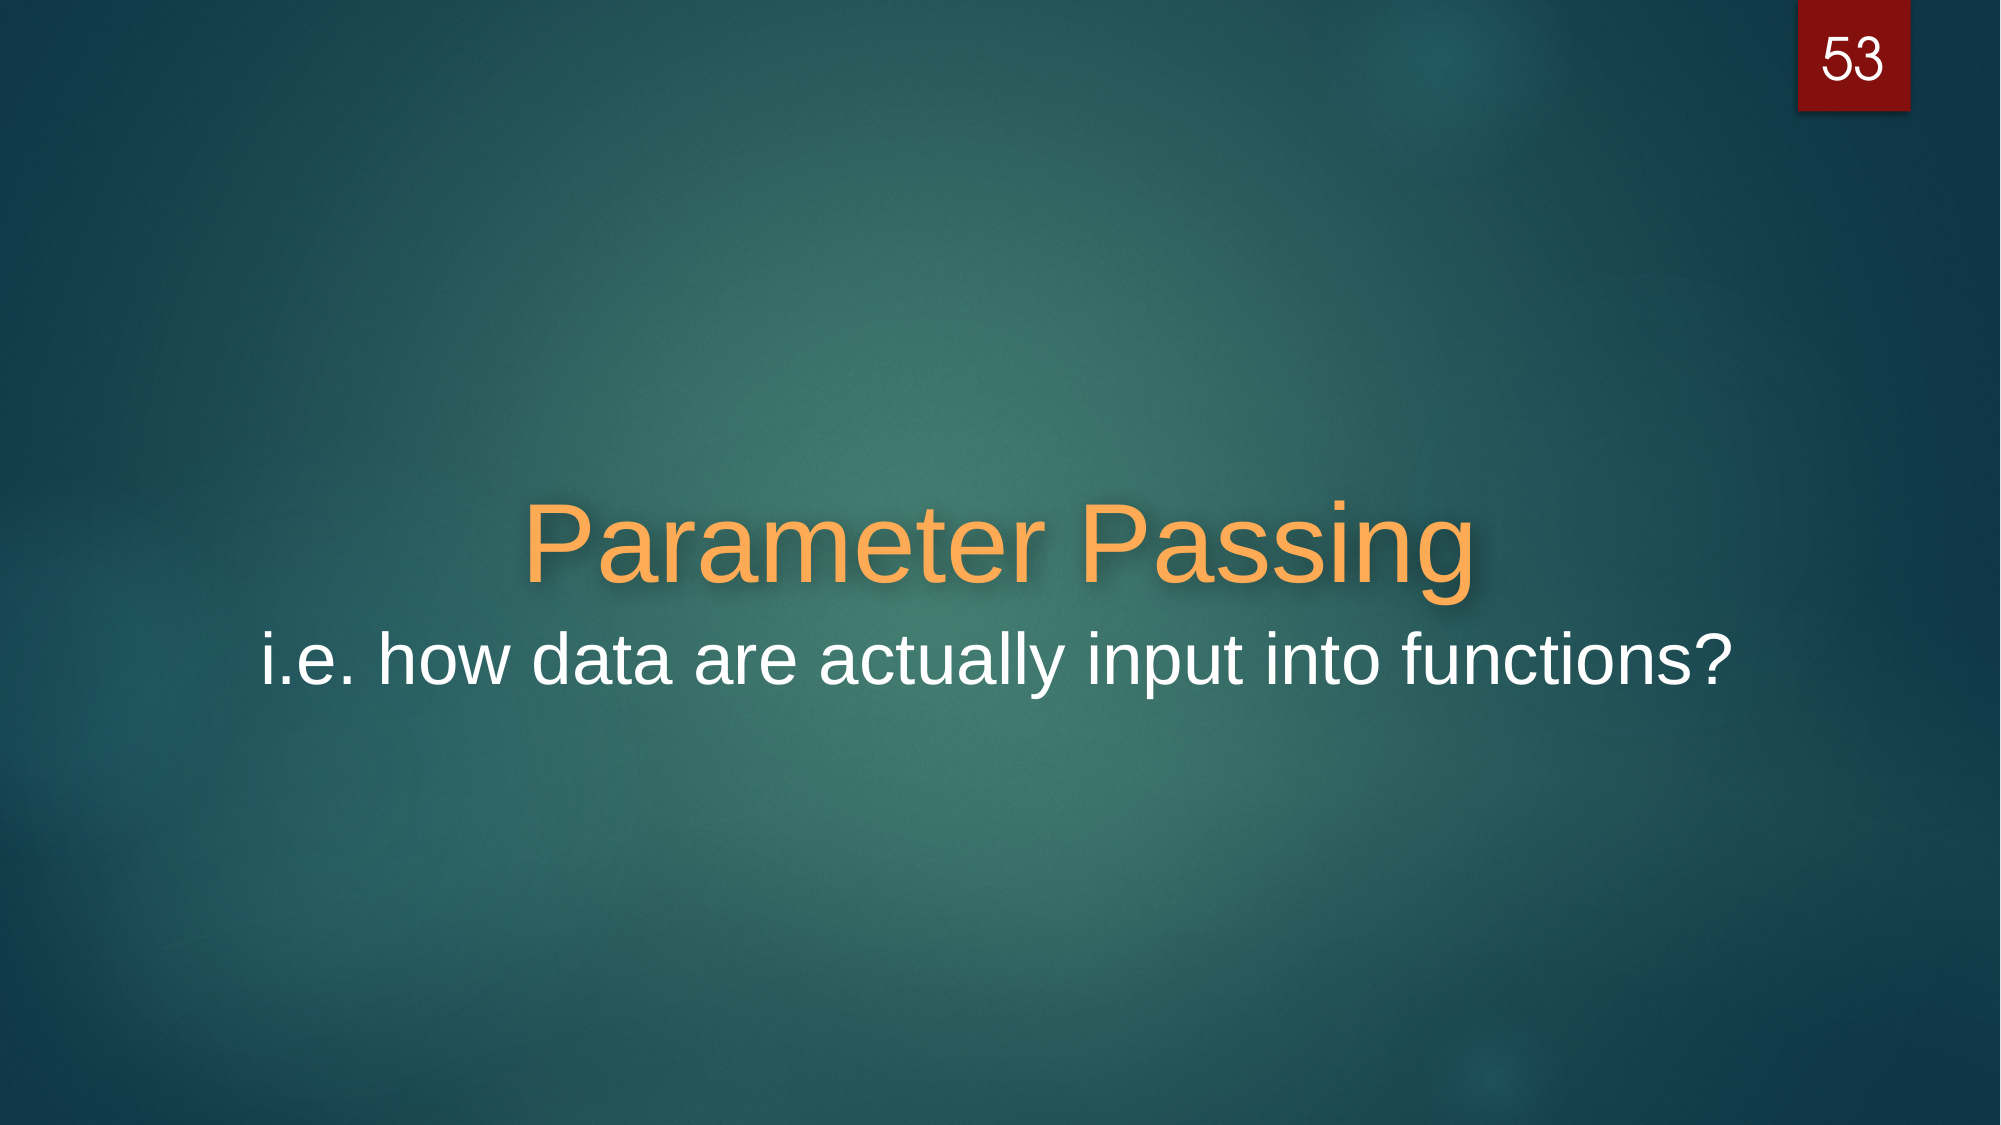

53

Parameter Passing
i.e. how data are actually input into functions?